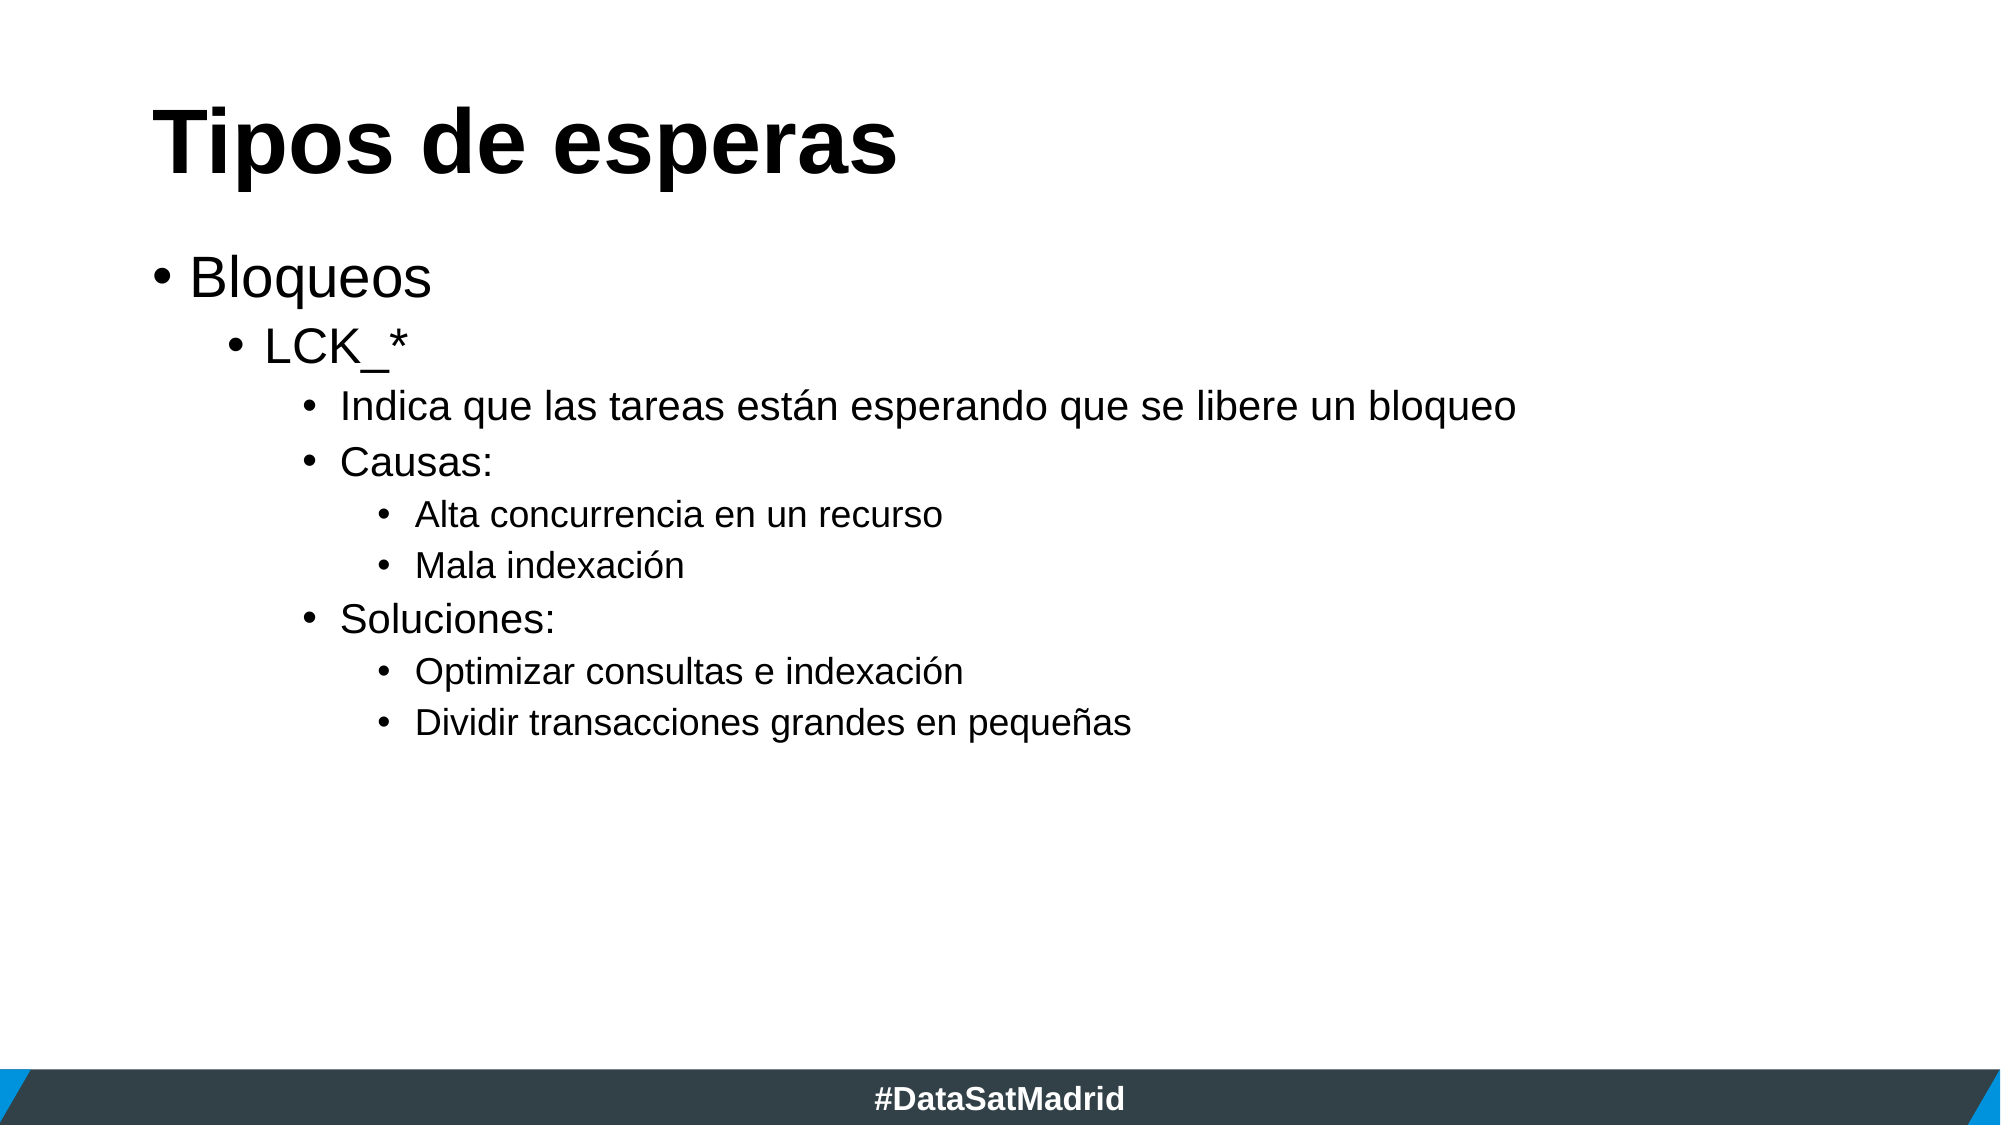

# Tipos de esperas
Bloqueos
LCK_*
Indica que las tareas están esperando que se libere un bloqueo
Causas:
Alta concurrencia en un recurso
Mala indexación
Soluciones:
Optimizar consultas e indexación
Dividir transacciones grandes en pequeñas